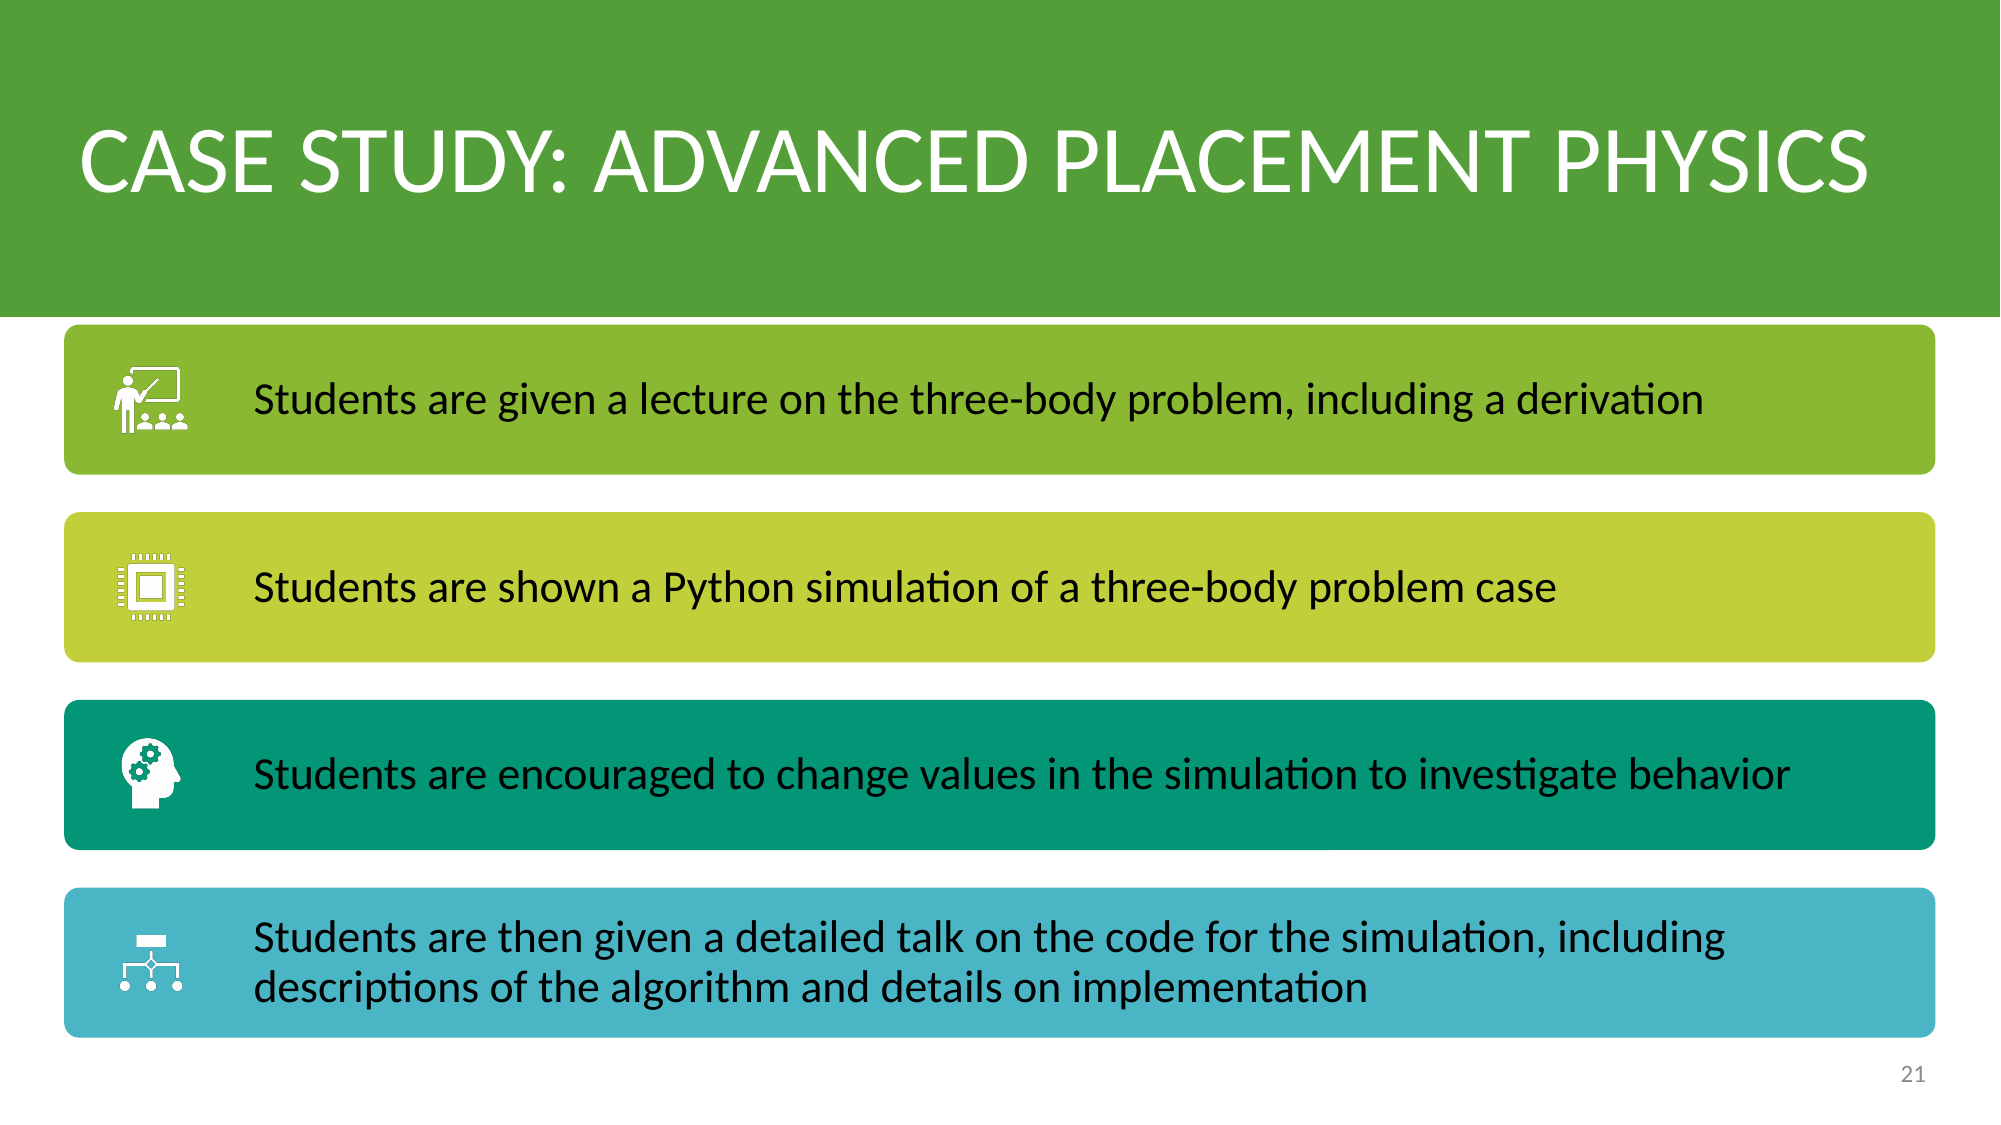

# Case study: Advanced Placement Physics
Students are given a lecture on the three-body problem, including a derivation
Students are shown a Python simulation of a three-body problem case
Students are encouraged to change values in the simulation to investigate behavior
Students are then given a detailed talk on the code for the simulation, including descriptions of the algorithm and details on implementation
21